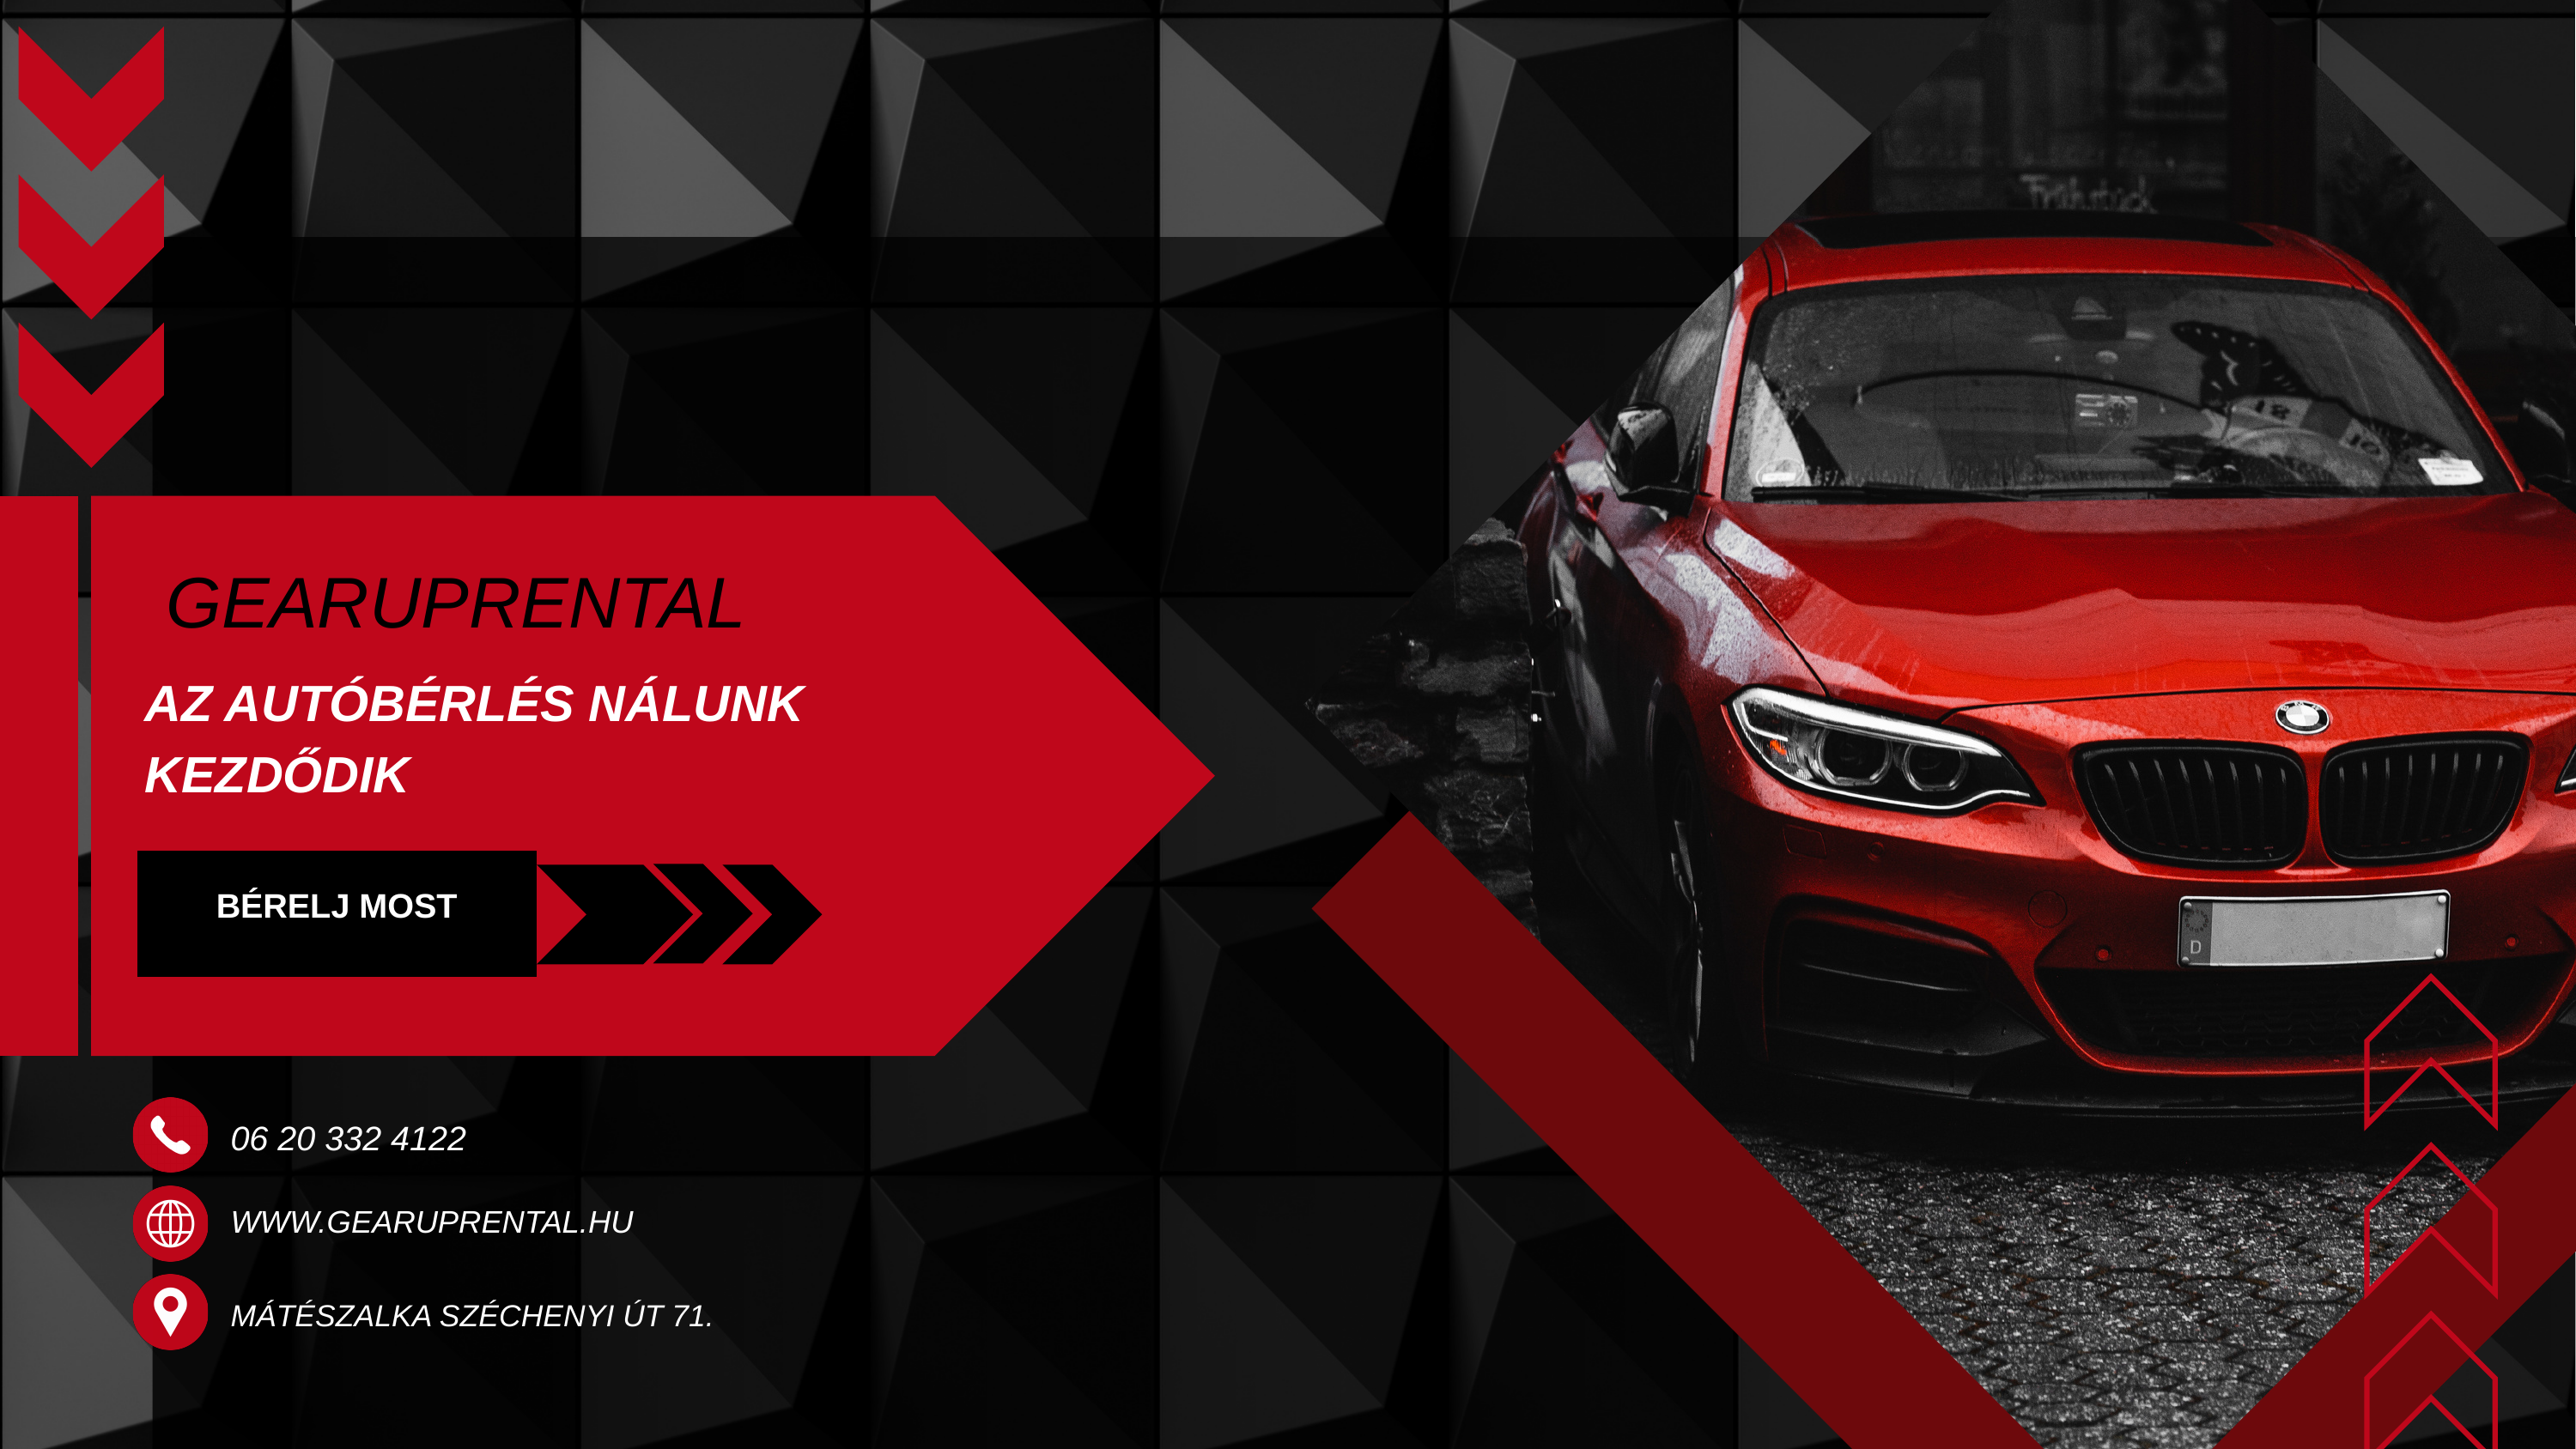

GEARUPRENTAL
AZ AUTÓBÉRLÉS NÁLUNK KEZDŐDIK

BÉRELJ MOST

06 20 332 4122

WWW.GEARUPRENTAL.HU

MÁTÉSZALKA SZÉCHENYI ÚT 71.